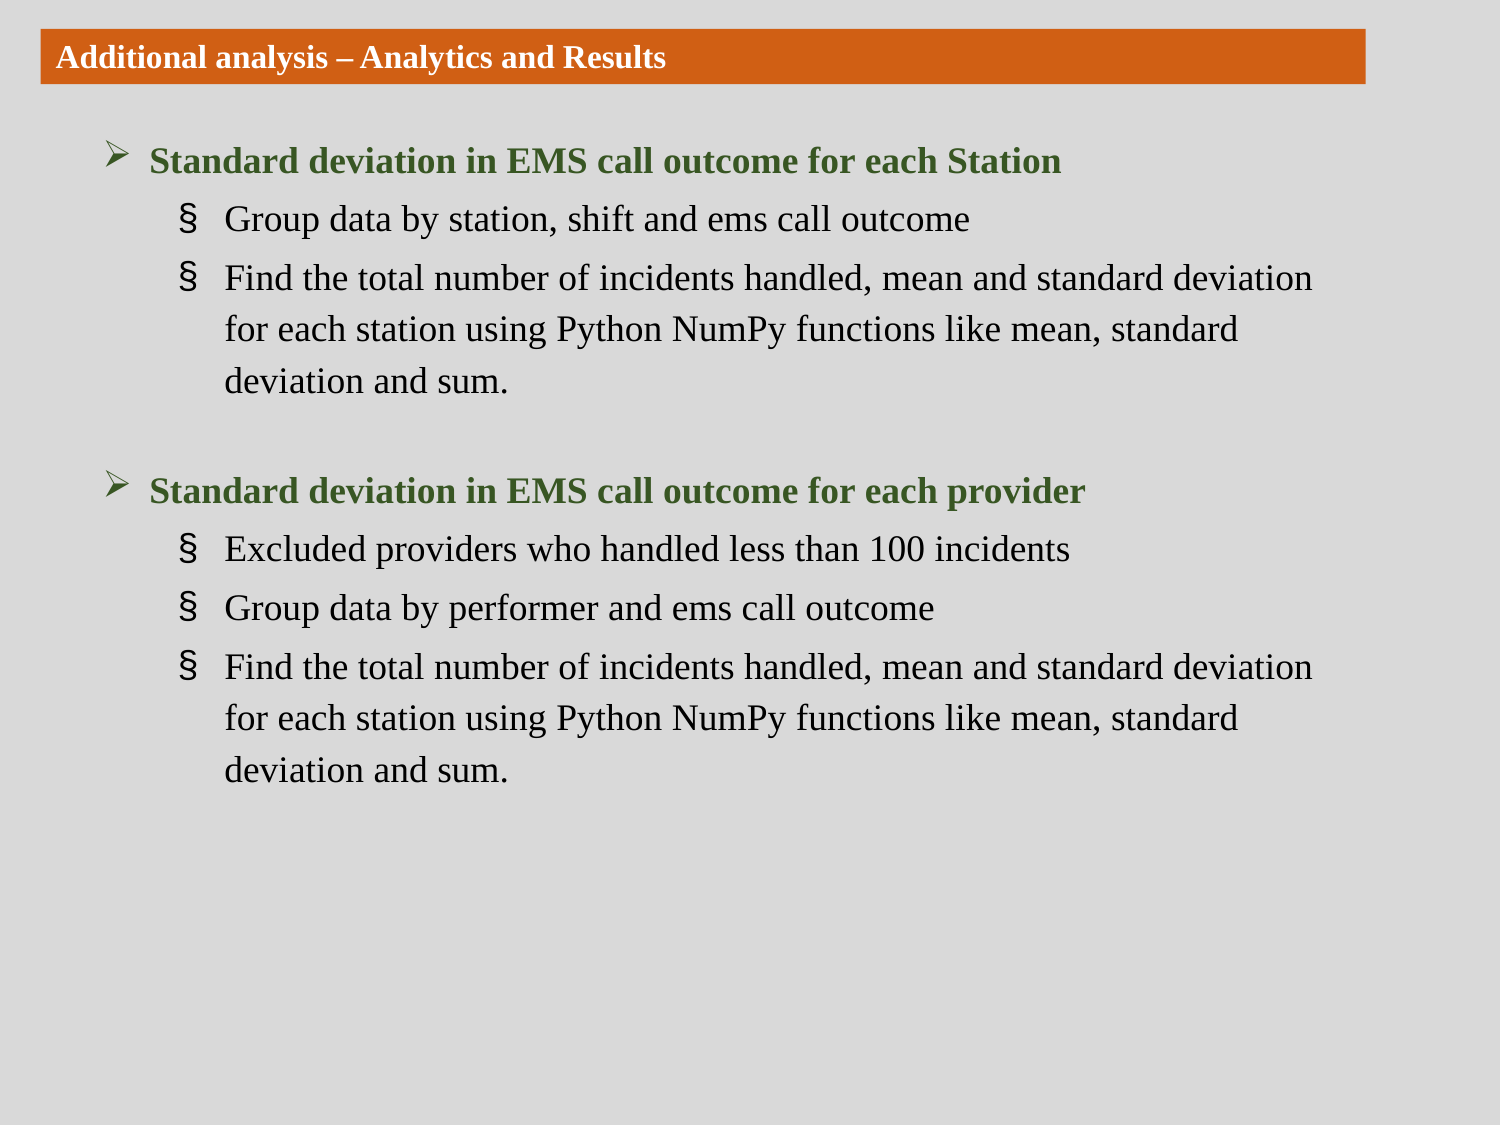

Additional analysis – Analytics and Results
Standard deviation in EMS call outcome for each Station
Group data by station, shift and ems call outcome
Find the total number of incidents handled, mean and standard deviation for each station using Python NumPy functions like mean, standard deviation and sum.

Standard deviation in EMS call outcome for each provider
Excluded providers who handled less than 100 incidents
Group data by performer and ems call outcome
Find the total number of incidents handled, mean and standard deviation for each station using Python NumPy functions like mean, standard deviation and sum.